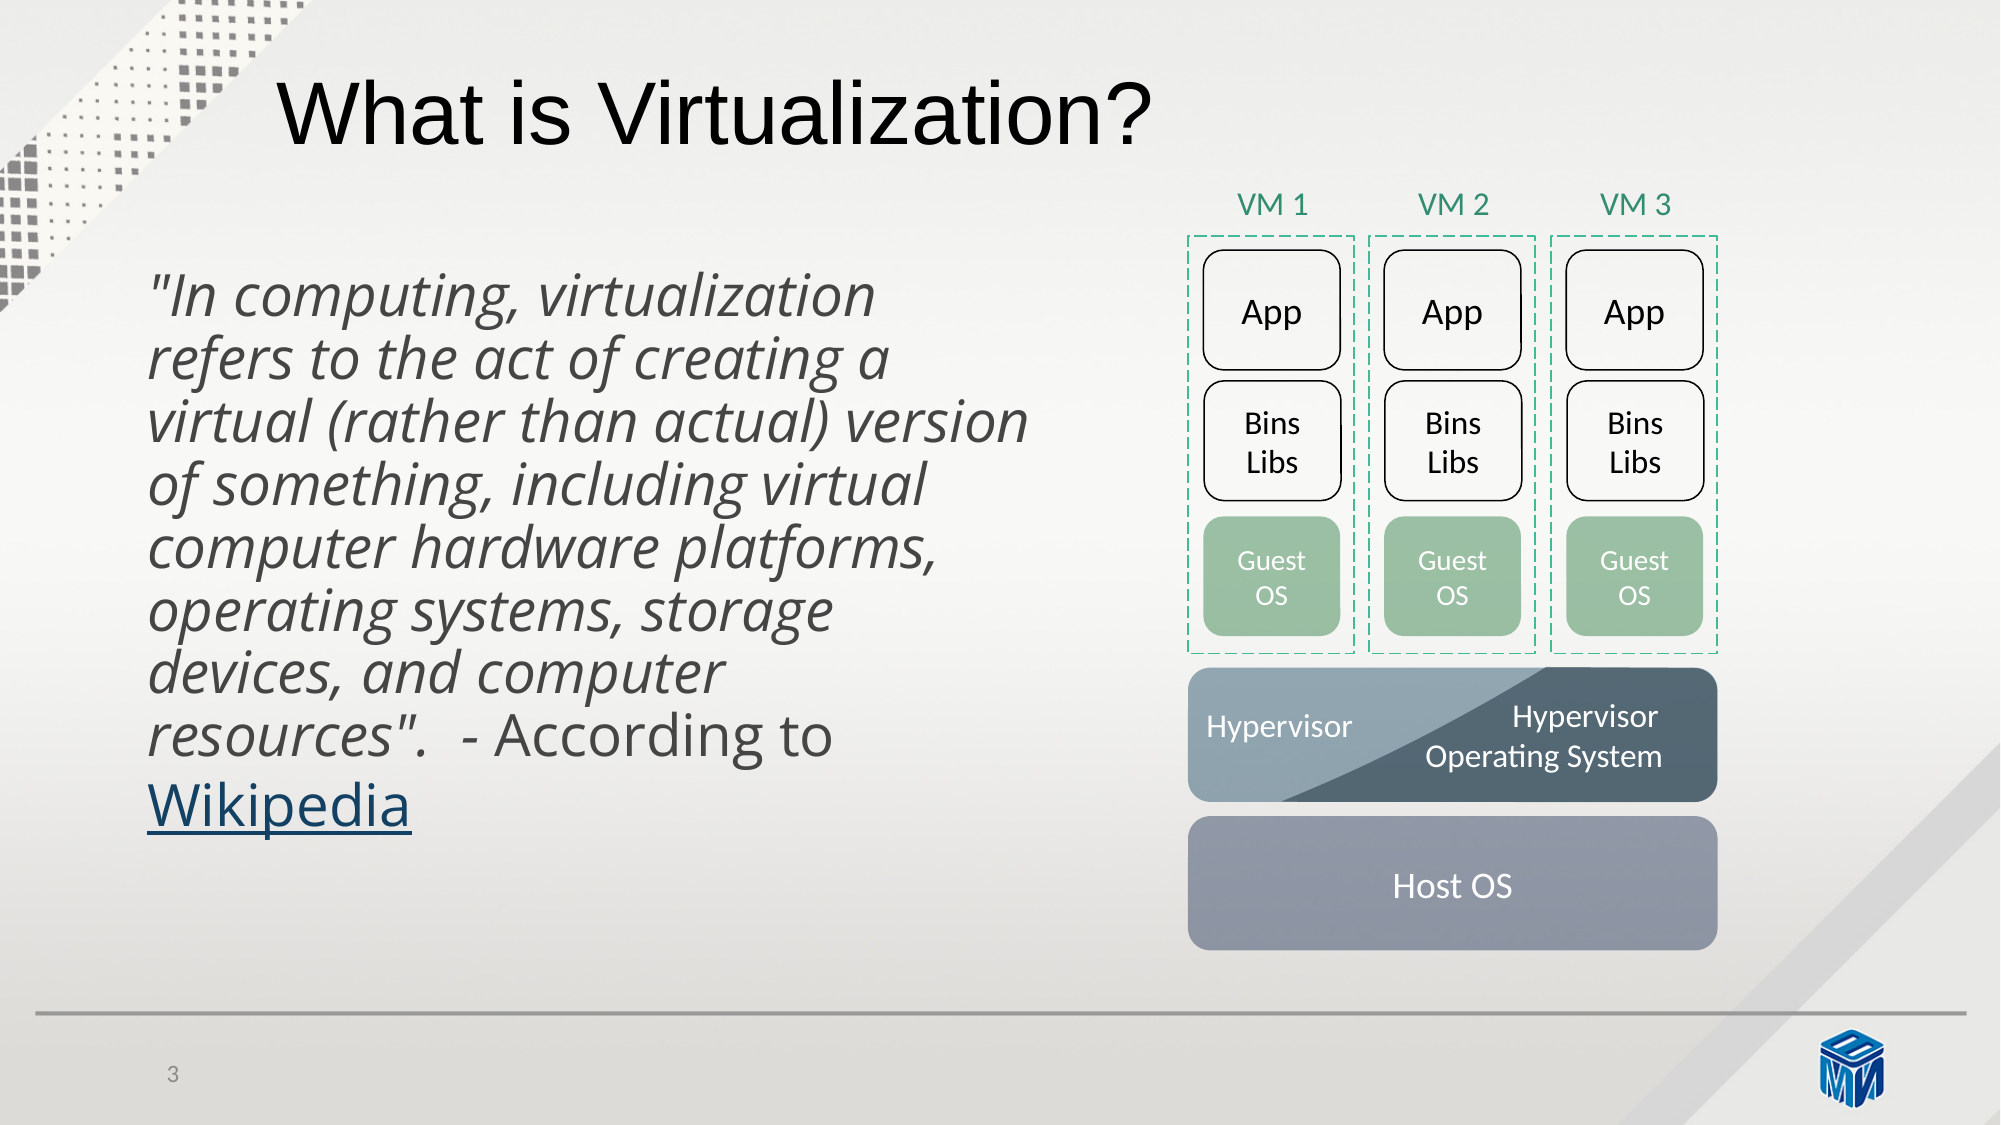

# What is Virtualization?
VM 3
VM 1
VM 2

App
App
App
Bins
Libs
Bins
Libs
Bins
Libs
Guest OS
Guest OS
Guest OS
                        Hypervisor
            Operating System

Hypervisor
Host OS
"In computing, virtualization refers to the act of creating a virtual (rather than actual) version of something, including virtual computer hardware platforms, operating systems, storage devices, and computer resources".  - According to Wikipedia
3